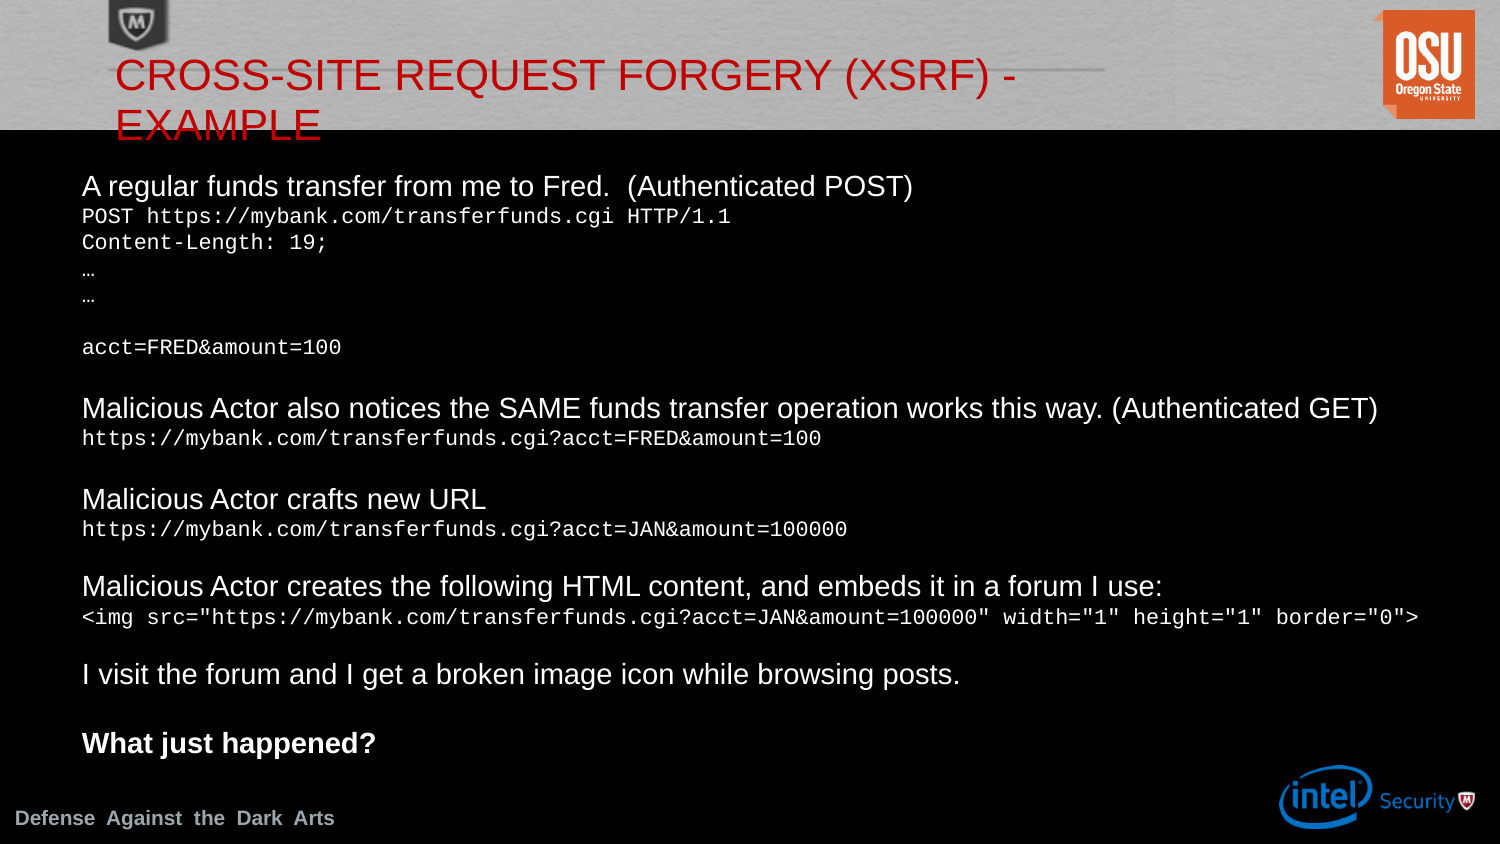

# Cross-Site REQUEST FORGERY (XSRF) - Example
A regular funds transfer from me to Fred.  (Authenticated POST)
POST https://mybank.com/transferfunds.cgi HTTP/1.1
Content-Length: 19;
…
…

acct=FRED&amount=100

Malicious Actor also notices the SAME funds transfer operation works this way. (Authenticated GET)
https://mybank.com/transferfunds.cgi?acct=FRED&amount=100

Malicious Actor crafts new URL
https://mybank.com/transferfunds.cgi?acct=JAN&amount=100000

Malicious Actor creates the following HTML content, and embeds it in a forum I use:
<img src="https://mybank.com/transferfunds.cgi?acct=JAN&amount=100000" width="1" height="1" border="0">

I visit the forum and I get a broken image icon while browsing posts.

What just happened?